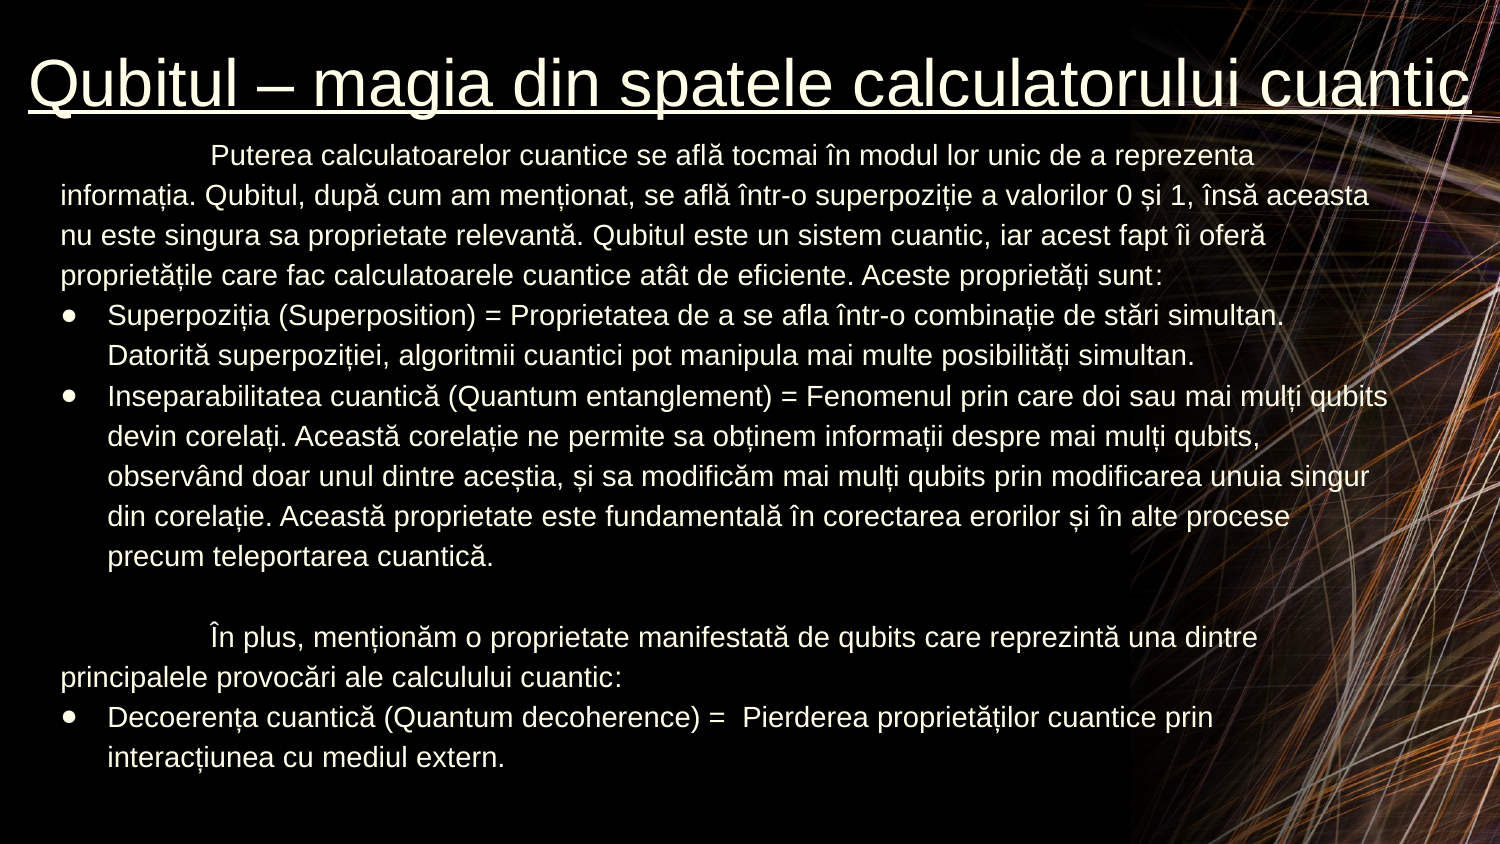

# Qubitul – magia din spatele calculatorului cuantic
	Puterea calculatoarelor cuantice se află tocmai în modul lor unic de a reprezenta informația. Qubitul, după cum am menționat, se află într-o superpoziție a valorilor 0 și 1, însă aceasta nu este singura sa proprietate relevantă. Qubitul este un sistem cuantic, iar acest fapt îi oferă proprietățile care fac calculatoarele cuantice atât de eficiente. Aceste proprietăți sunt:
Superpoziția (Superposition) = Proprietatea de a se afla într-o combinație de stări simultan. Datorită superpoziției, algoritmii cuantici pot manipula mai multe posibilități simultan.
Inseparabilitatea cuantică (Quantum entanglement) = Fenomenul prin care doi sau mai mulți qubits devin corelați. Această corelație ne permite sa obținem informații despre mai mulți qubits, observând doar unul dintre aceștia, și sa modificăm mai mulți qubits prin modificarea unuia singur din corelație. Această proprietate este fundamentală în corectarea erorilor și în alte procese precum teleportarea cuantică.

	În plus, menționăm o proprietate manifestată de qubits care reprezintă una dintre principalele provocări ale calculului cuantic:
Decoerența cuantică (Quantum decoherence) =  Pierderea proprietăților cuantice prin interacțiunea cu mediul extern.